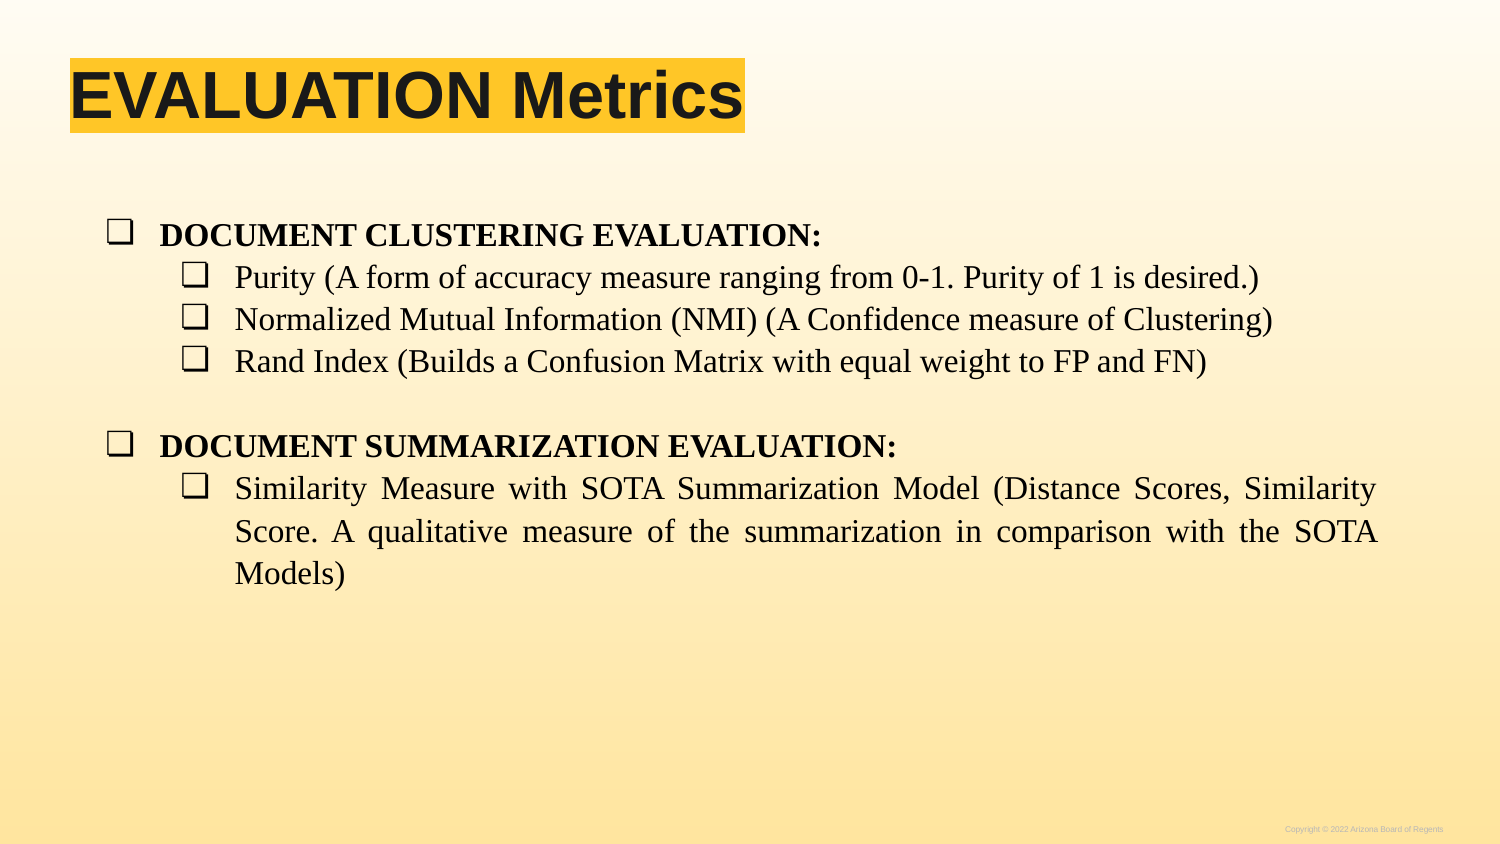

# EVALUATION Metrics
DOCUMENT CLUSTERING EVALUATION:
Purity (A form of accuracy measure ranging from 0-1. Purity of 1 is desired.)
Normalized Mutual Information (NMI) (A Confidence measure of Clustering)
Rand Index (Builds a Confusion Matrix with equal weight to FP and FN)

DOCUMENT SUMMARIZATION EVALUATION:
Similarity Measure with SOTA Summarization Model (Distance Scores, Similarity Score. A qualitative measure of the summarization in comparison with the SOTA Models)